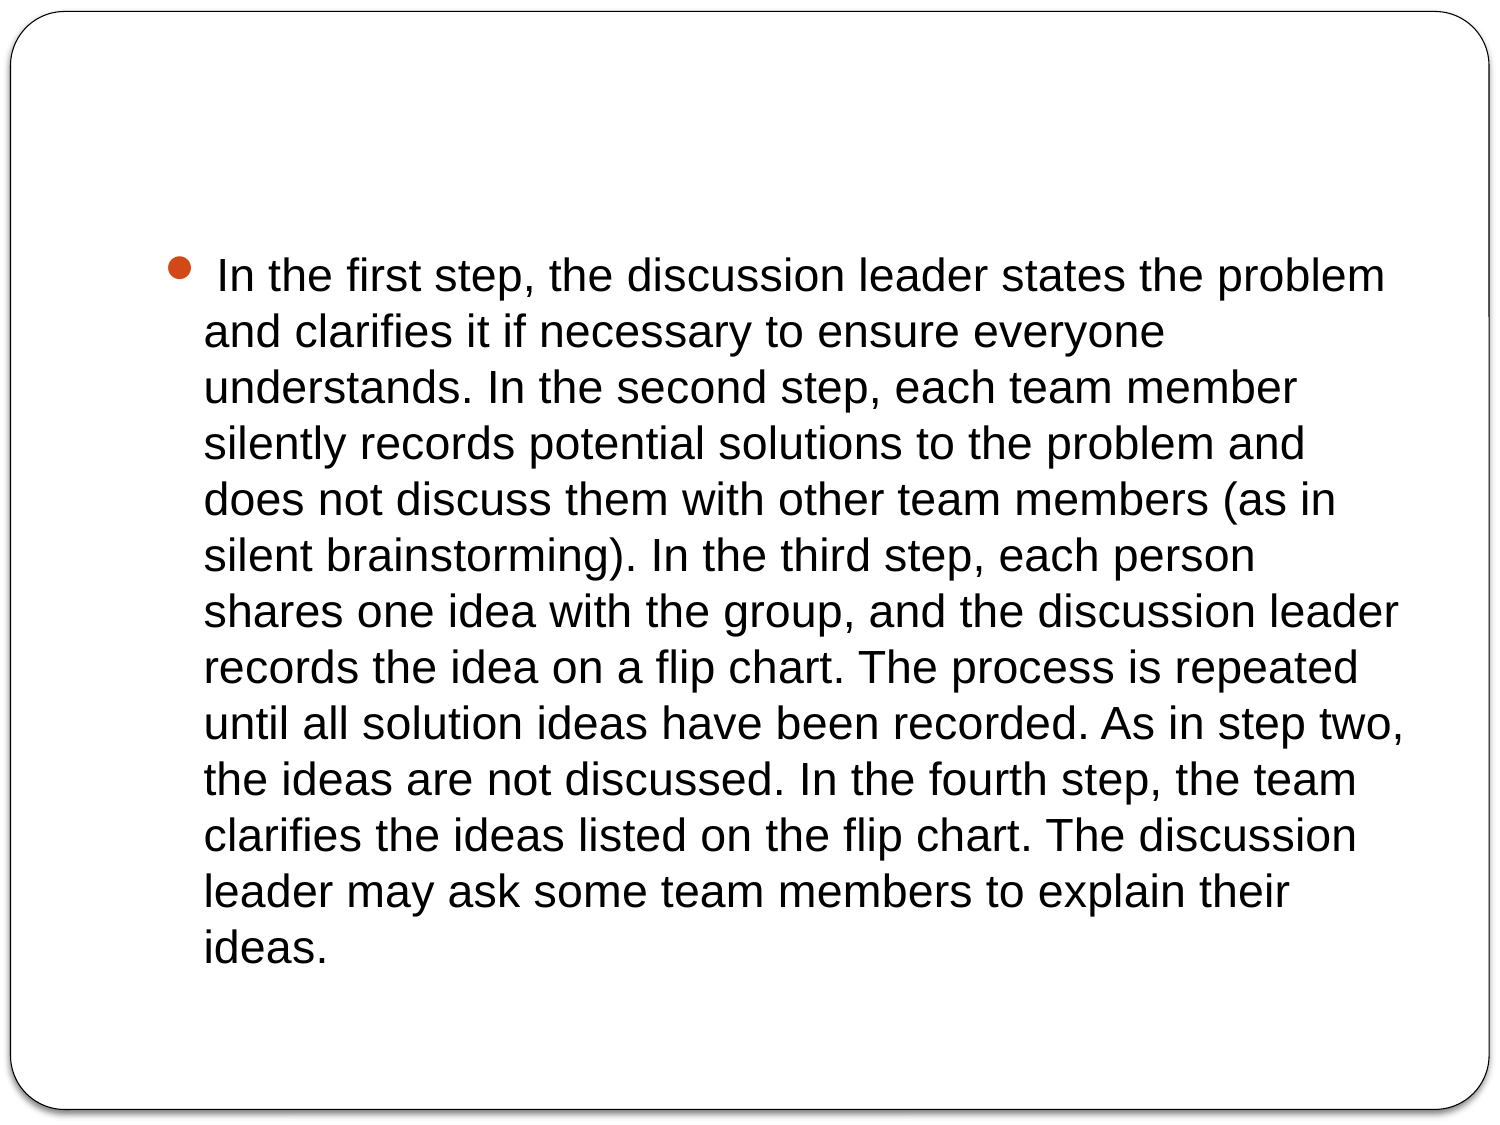

#
 In the first step, the discussion leader states the problem and clarifies it if necessary to ensure everyone understands. In the second step, each team member silently records potential solutions to the problem and does not discuss them with other team members (as in silent brainstorming). In the third step, each person shares one idea with the group, and the discussion leader records the idea on a flip chart. The process is repeated until all solution ideas have been recorded. As in step two, the ideas are not discussed. In the fourth step, the team clarifies the ideas listed on the flip chart. The discussion leader may ask some team members to explain their ideas.